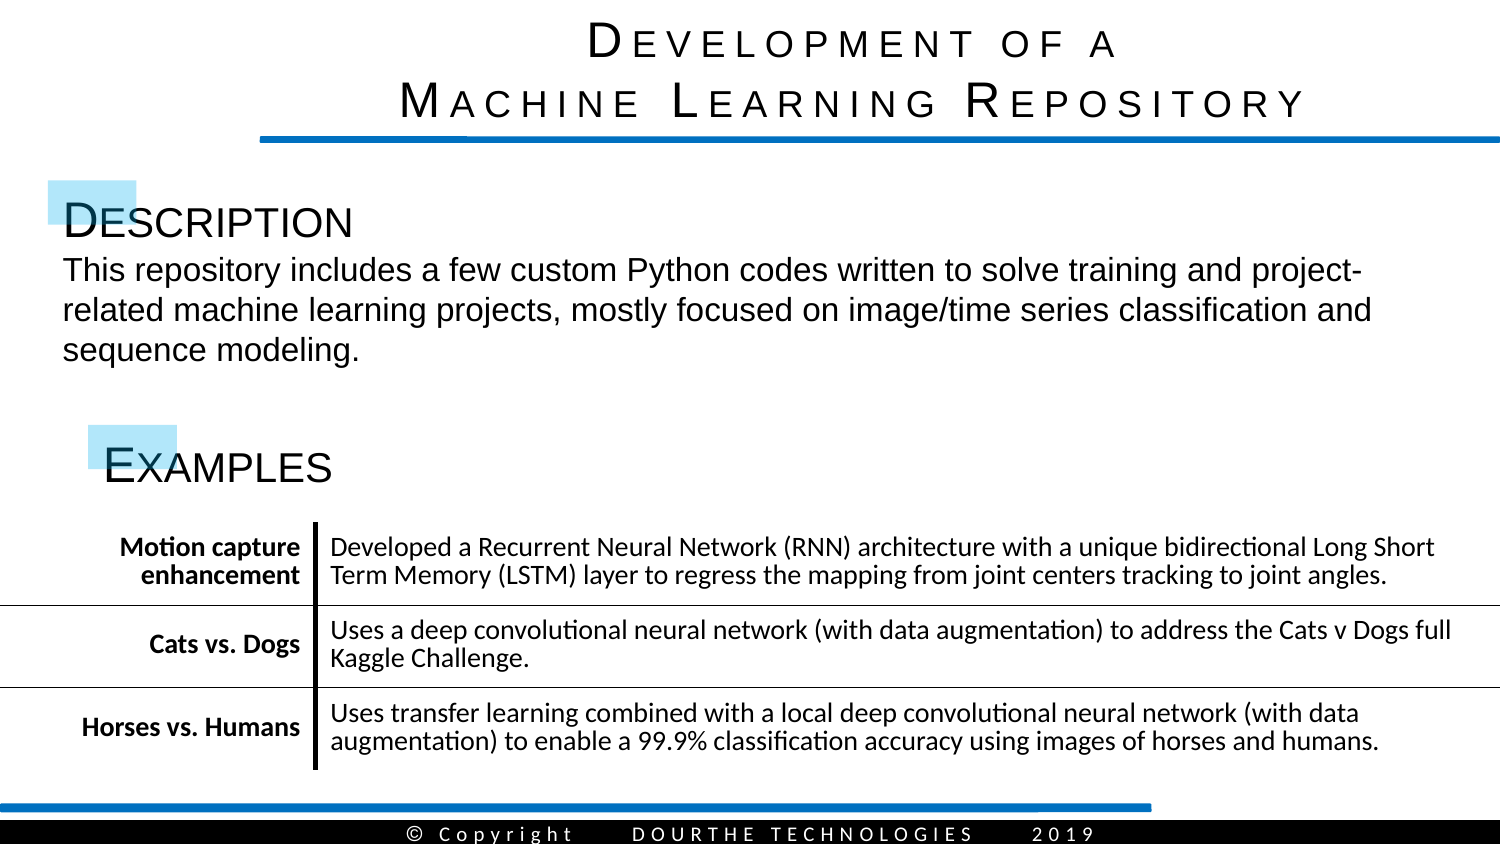

DEVELOPMENT OF A
MACHINE LEARNING REPOSITORY

DESCRIPTION
This repository includes a few custom Python codes written to solve training and project-related machine learning projects, mostly focused on image/time series classification and sequence modeling.

EXAMPLES

| Motion capture enhancement | Developed a Recurrent Neural Network (RNN) architecture with a unique bidirectional Long Short Term Memory (LSTM) layer to regress the mapping from joint centers tracking to joint angles. |
| --- | --- |
| Cats vs. Dogs | Uses a deep convolutional neural network (with data augmentation) to address the Cats v Dogs full Kaggle Challenge. |
| Horses vs. Humans | Uses transfer learning combined with a local deep convolutional neural network (with data augmentation) to enable a 99.9% classification accuracy using images of horses and humans. |

© Copyright     DOURTHE TECHNOLOGIES     2019